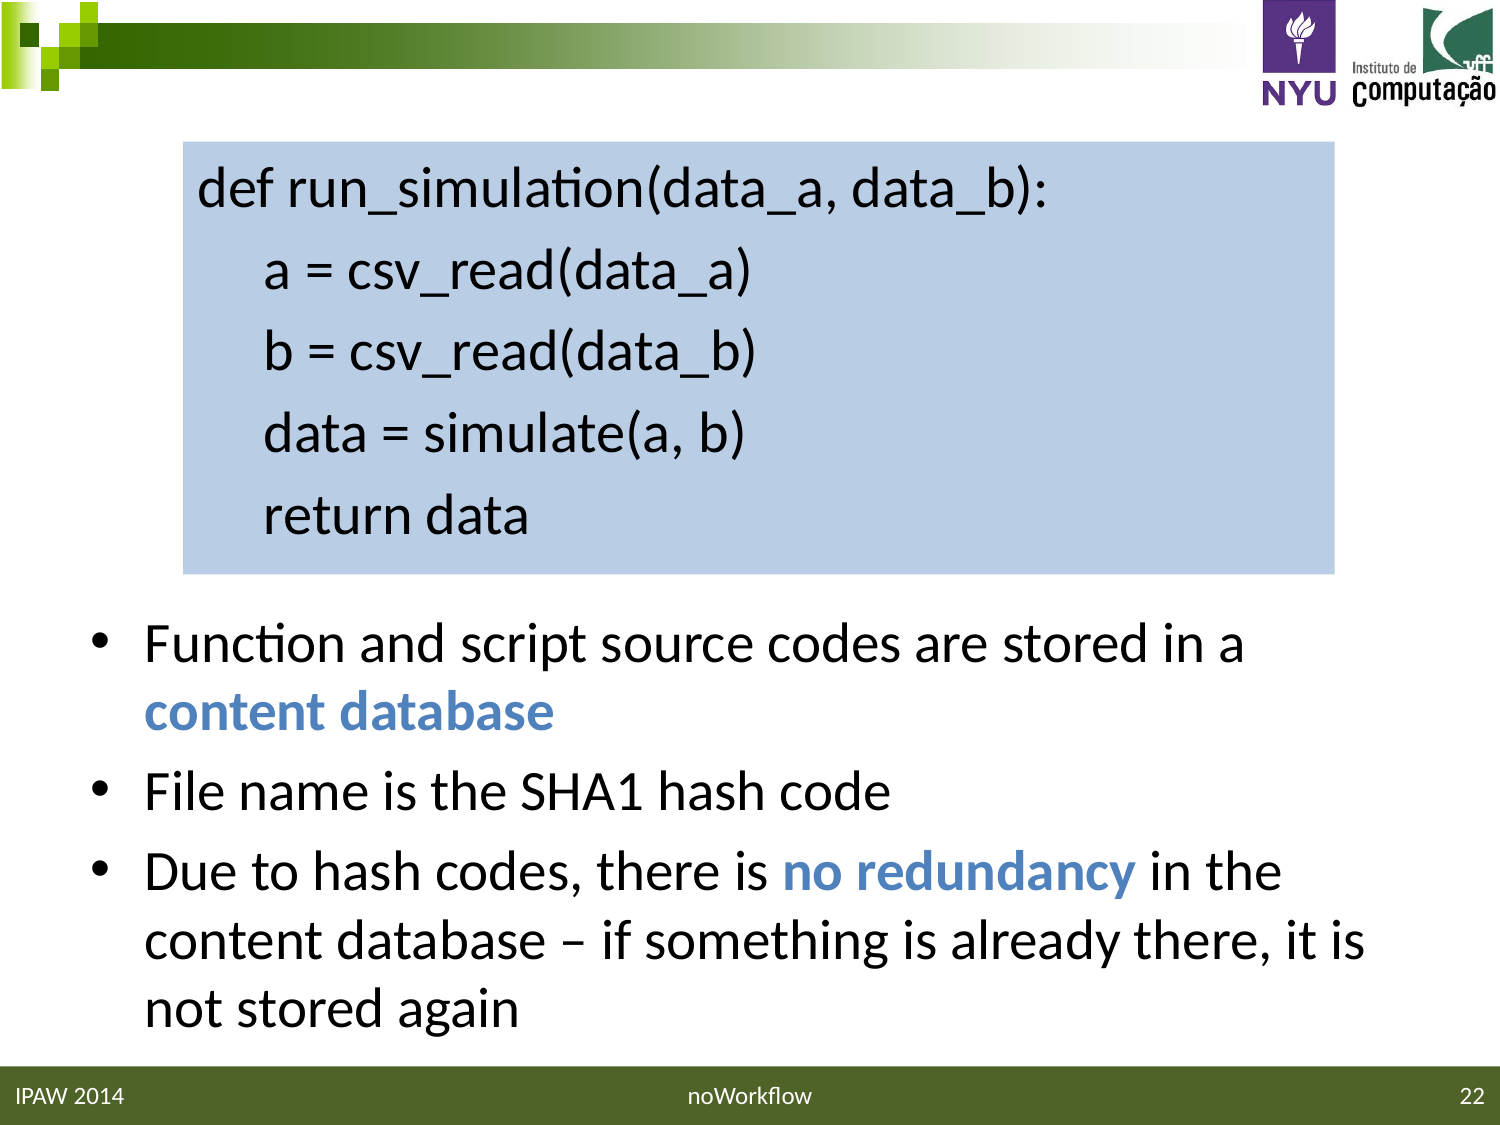

def run_simulation(data_a, data_b):
     a = csv_read(data_a)
     b = csv_read(data_b)
     data = simulate(a, b)
     return data
Function and script source codes are stored in a content database
File name is the SHA1 hash code
Due to hash codes, there is no redundancy in the content database – if something is already there, it is not stored again
IPAW 2014
noWorkflow
22